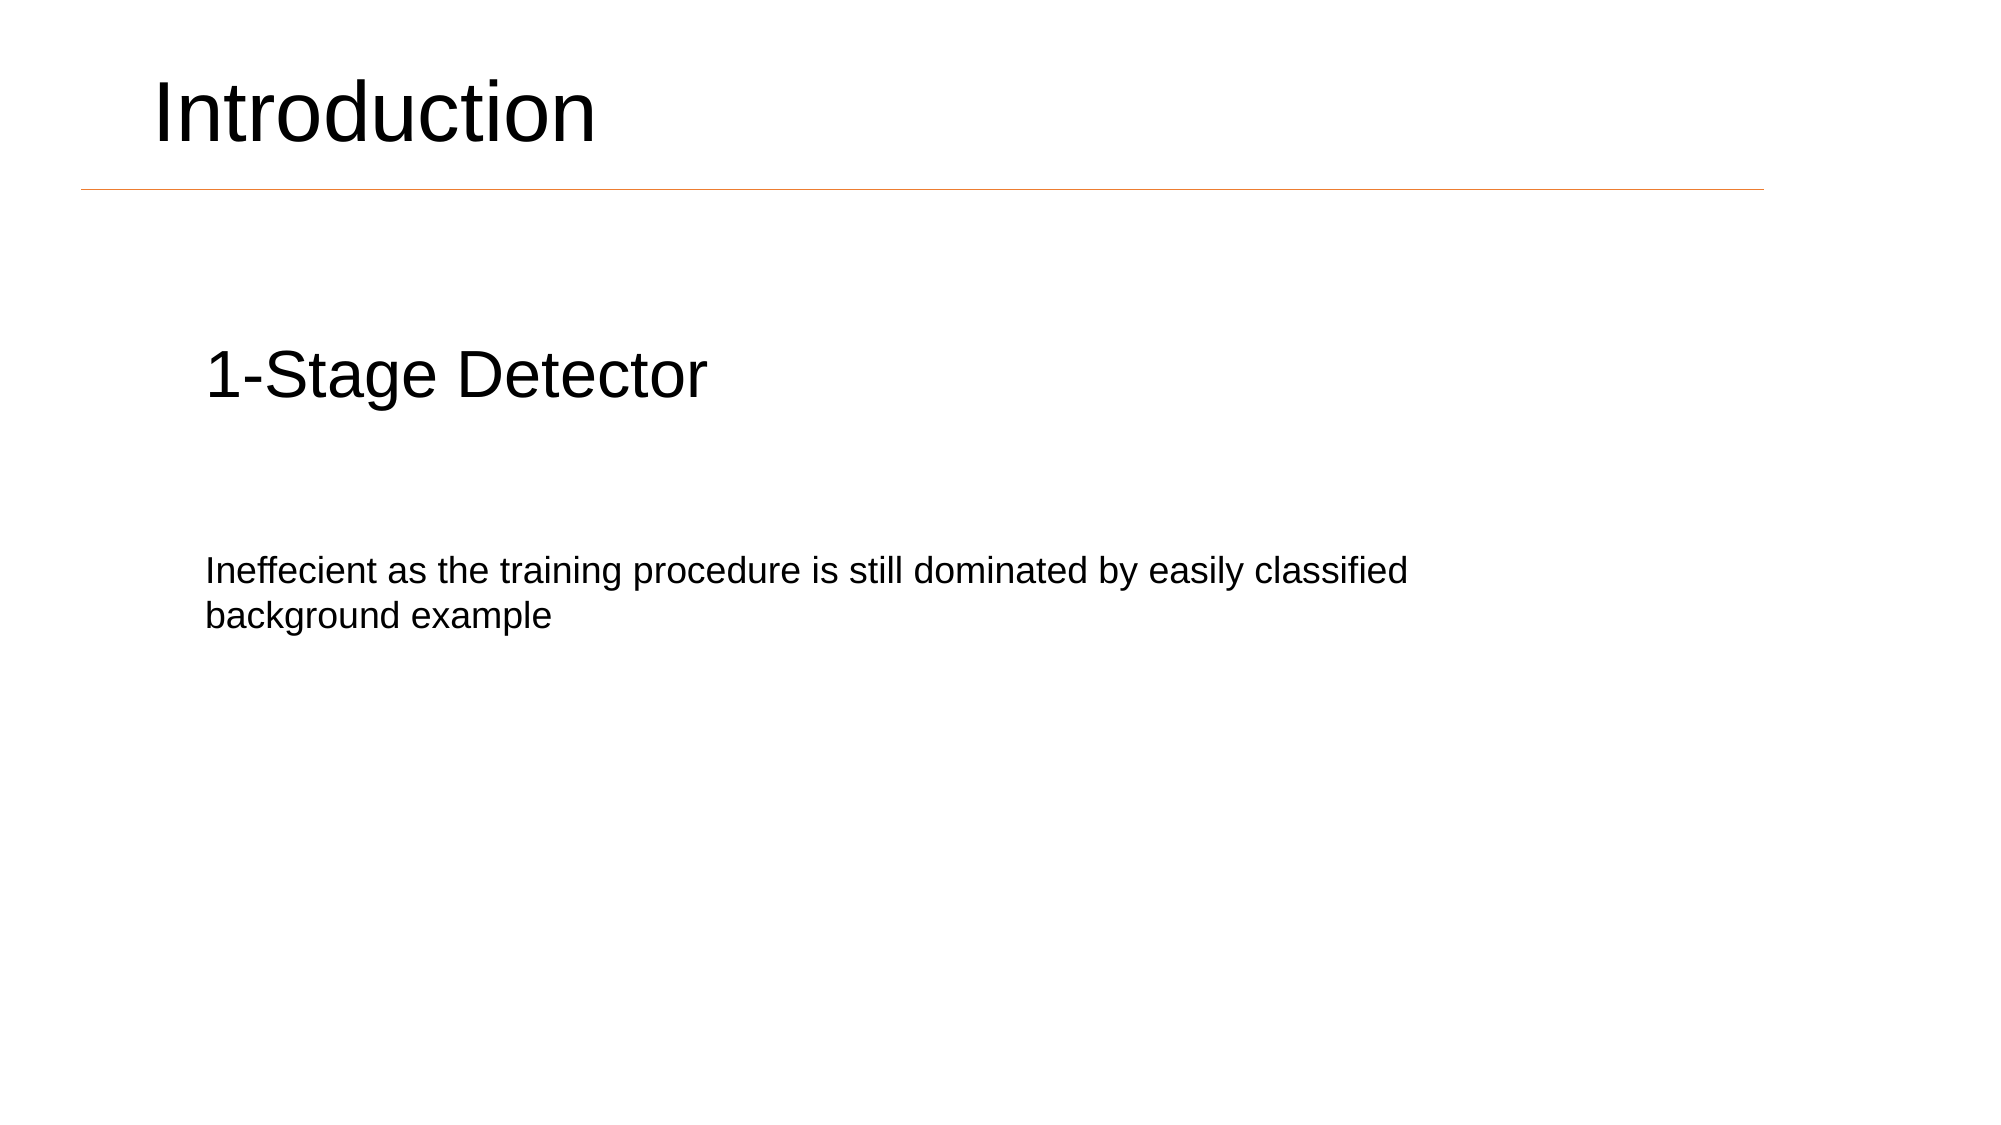

# Introduction
1-Stage Detector

Ineffecient as the training procedure is still dominated by easily classified background example